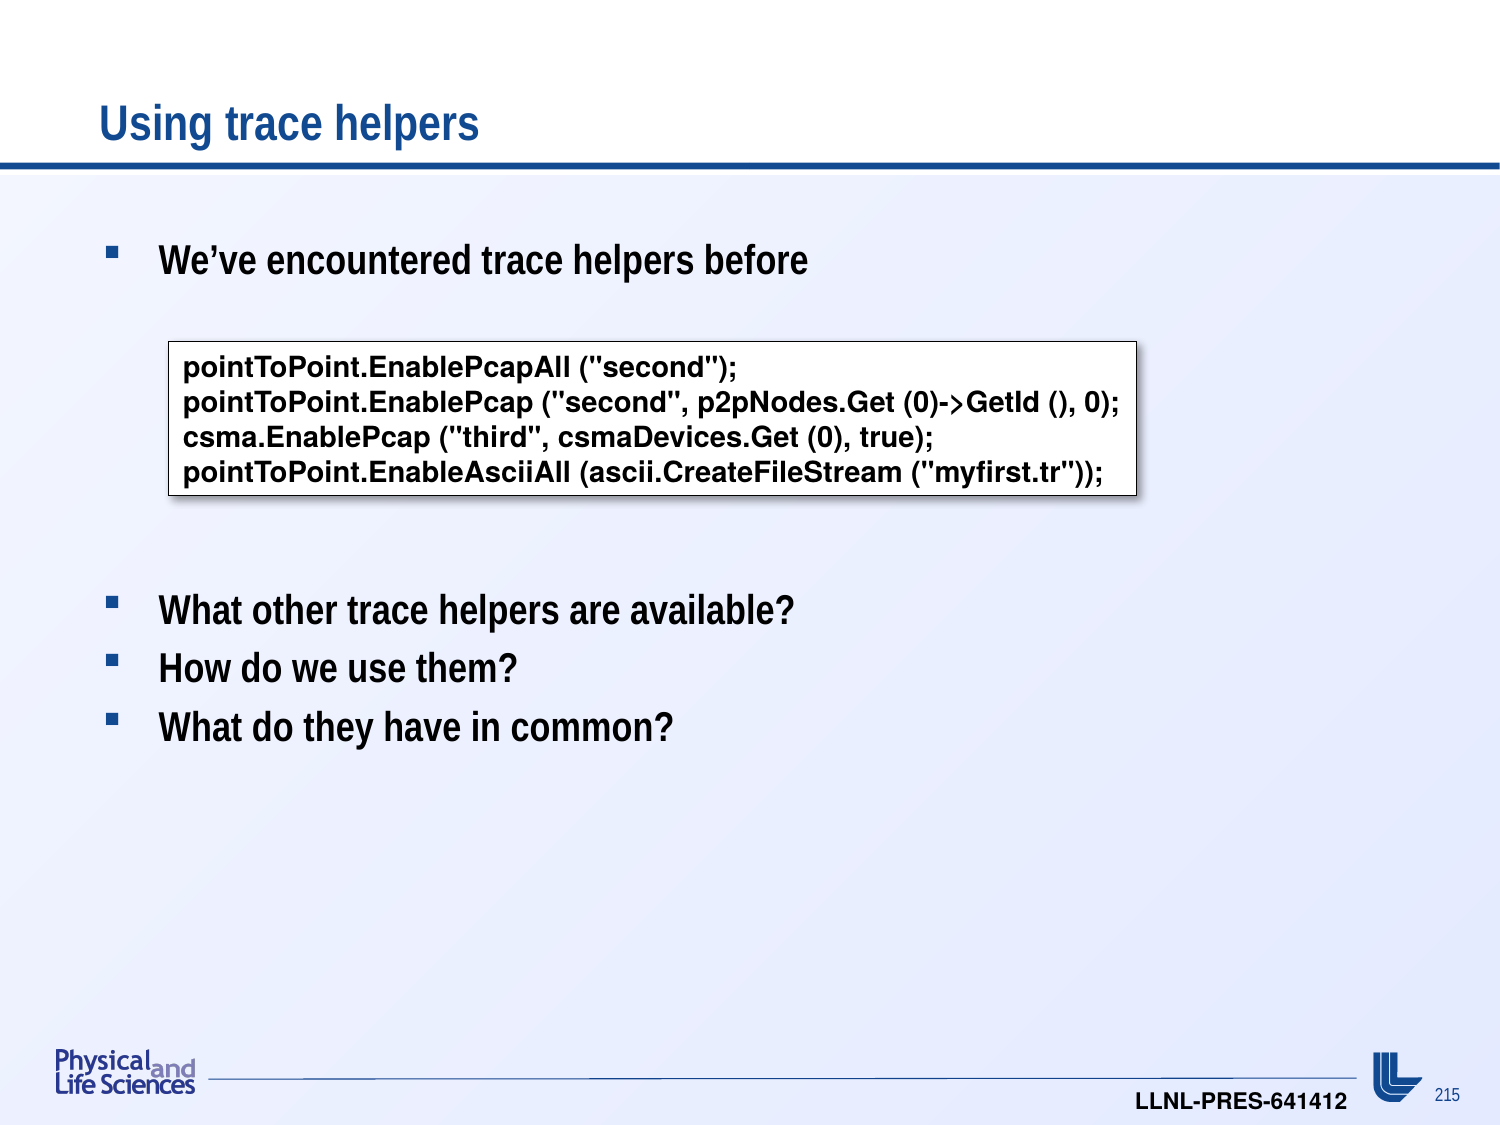

# Using trace helpers
We’ve encountered trace helpers before

What other trace helpers are available?
How do we use them?
What do they have in common?
pointToPoint.EnablePcapAll ("second");
pointToPoint.EnablePcap ("second", p2pNodes.Get (0)->GetId (), 0);
csma.EnablePcap ("third", csmaDevices.Get (0), true);
pointToPoint.EnableAsciiAll (ascii.CreateFileStream ("myfirst.tr"));